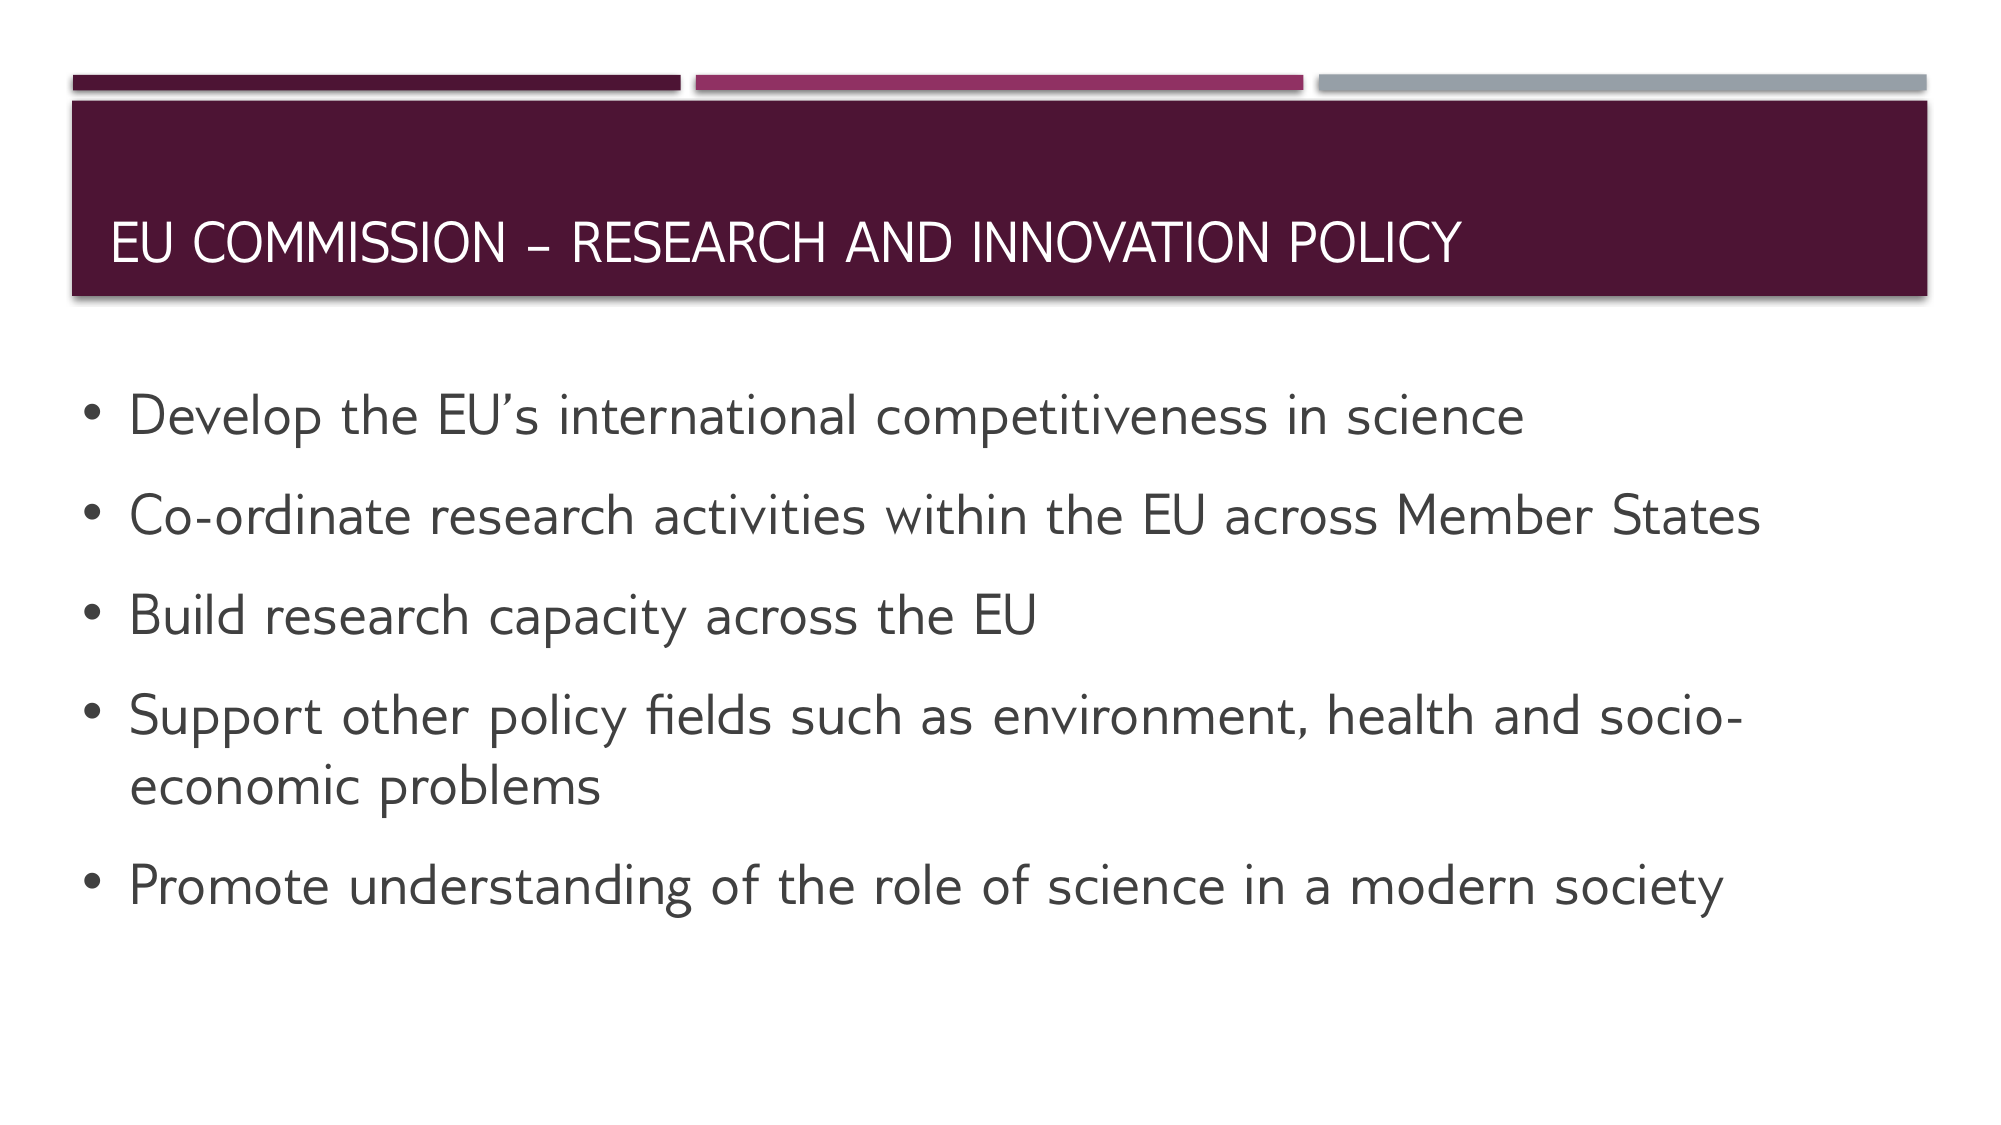

# EU Commission – Research and Innovation Policy
Develop the EU’s international competitiveness in science

Co-ordinate research activities within the EU across Member States

Build research capacity across the EU

Support other policy fields such as environment, health and socio-economic problems

Promote understanding of the role of science in a modern society